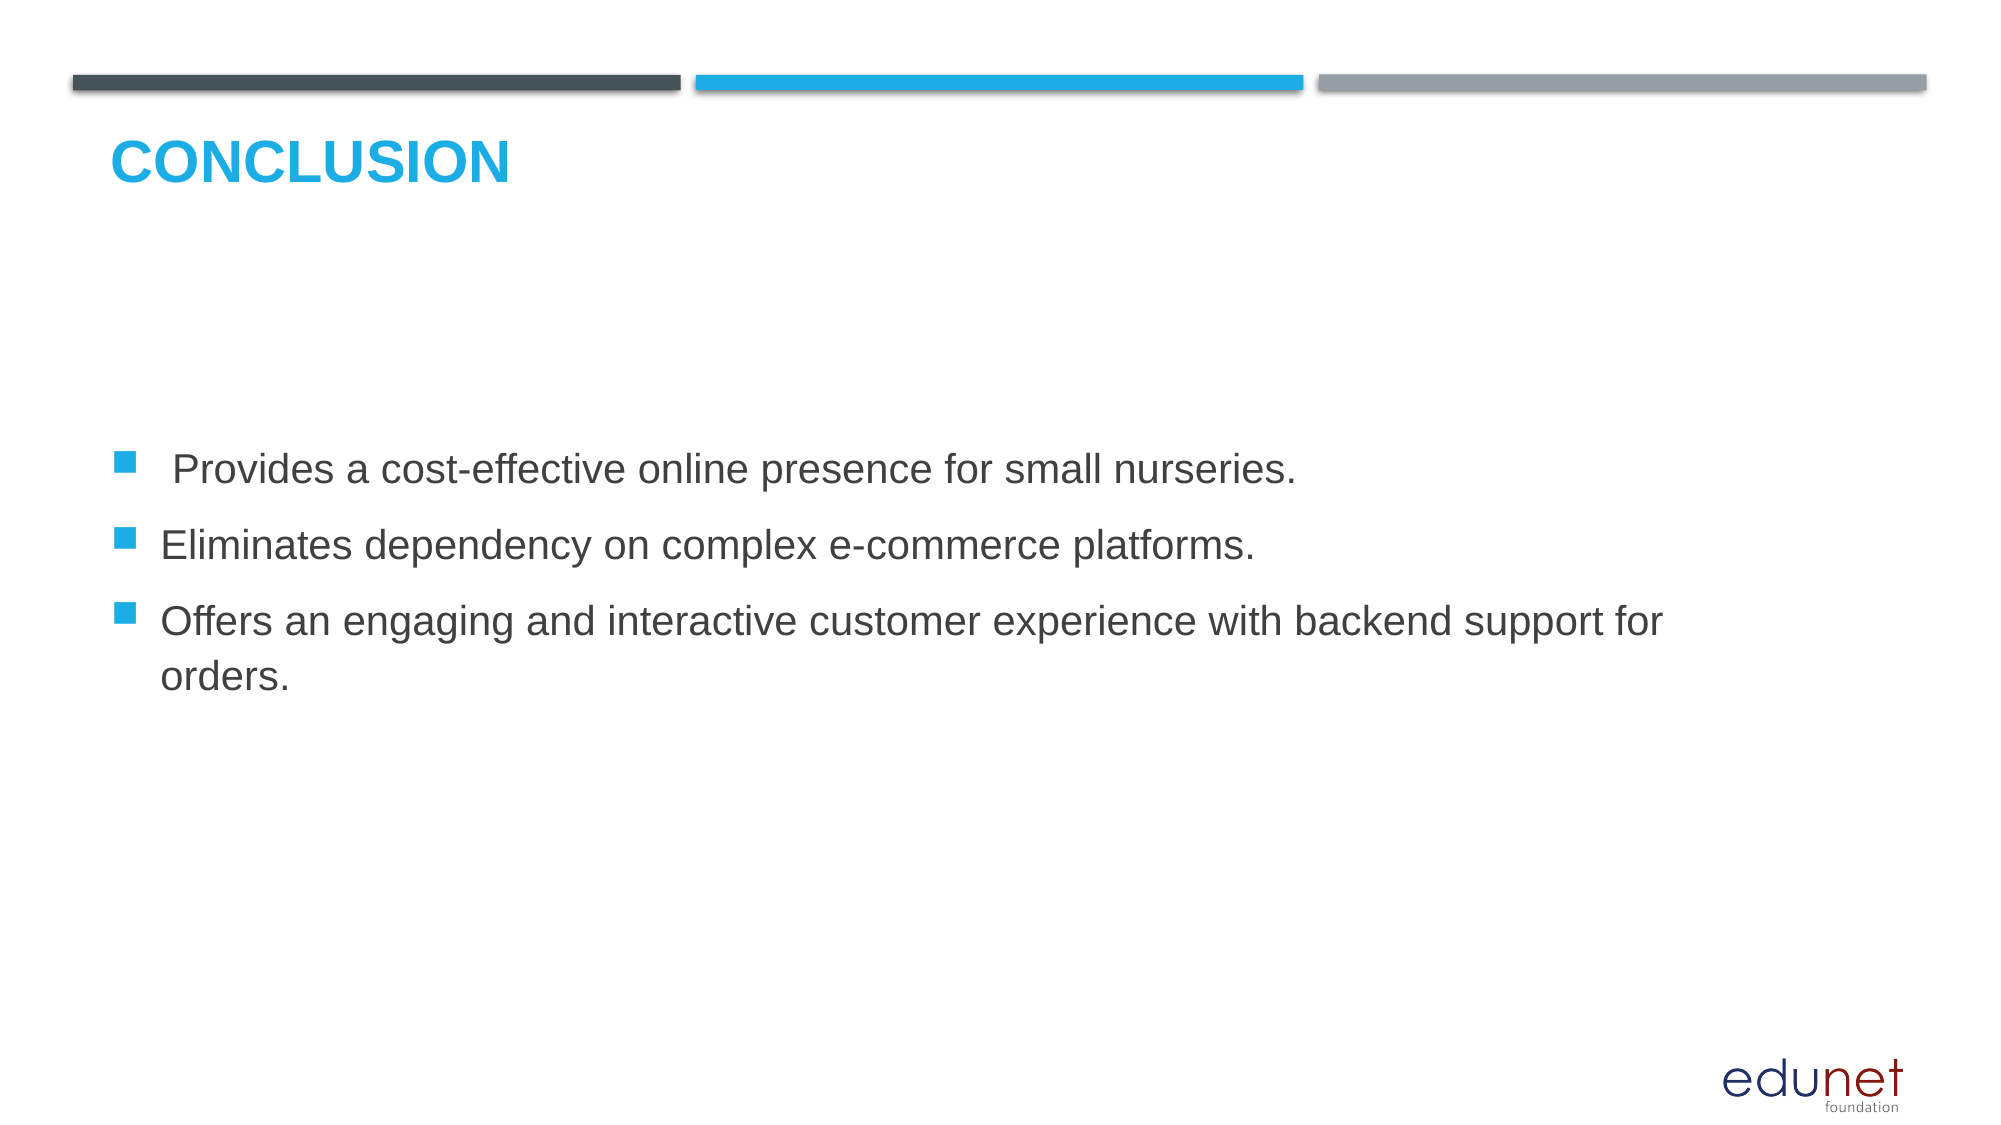

# Conclusion
 Provides a cost-effective online presence for small nurseries.
Eliminates dependency on complex e-commerce platforms.
Offers an engaging and interactive customer experience with backend support for orders.